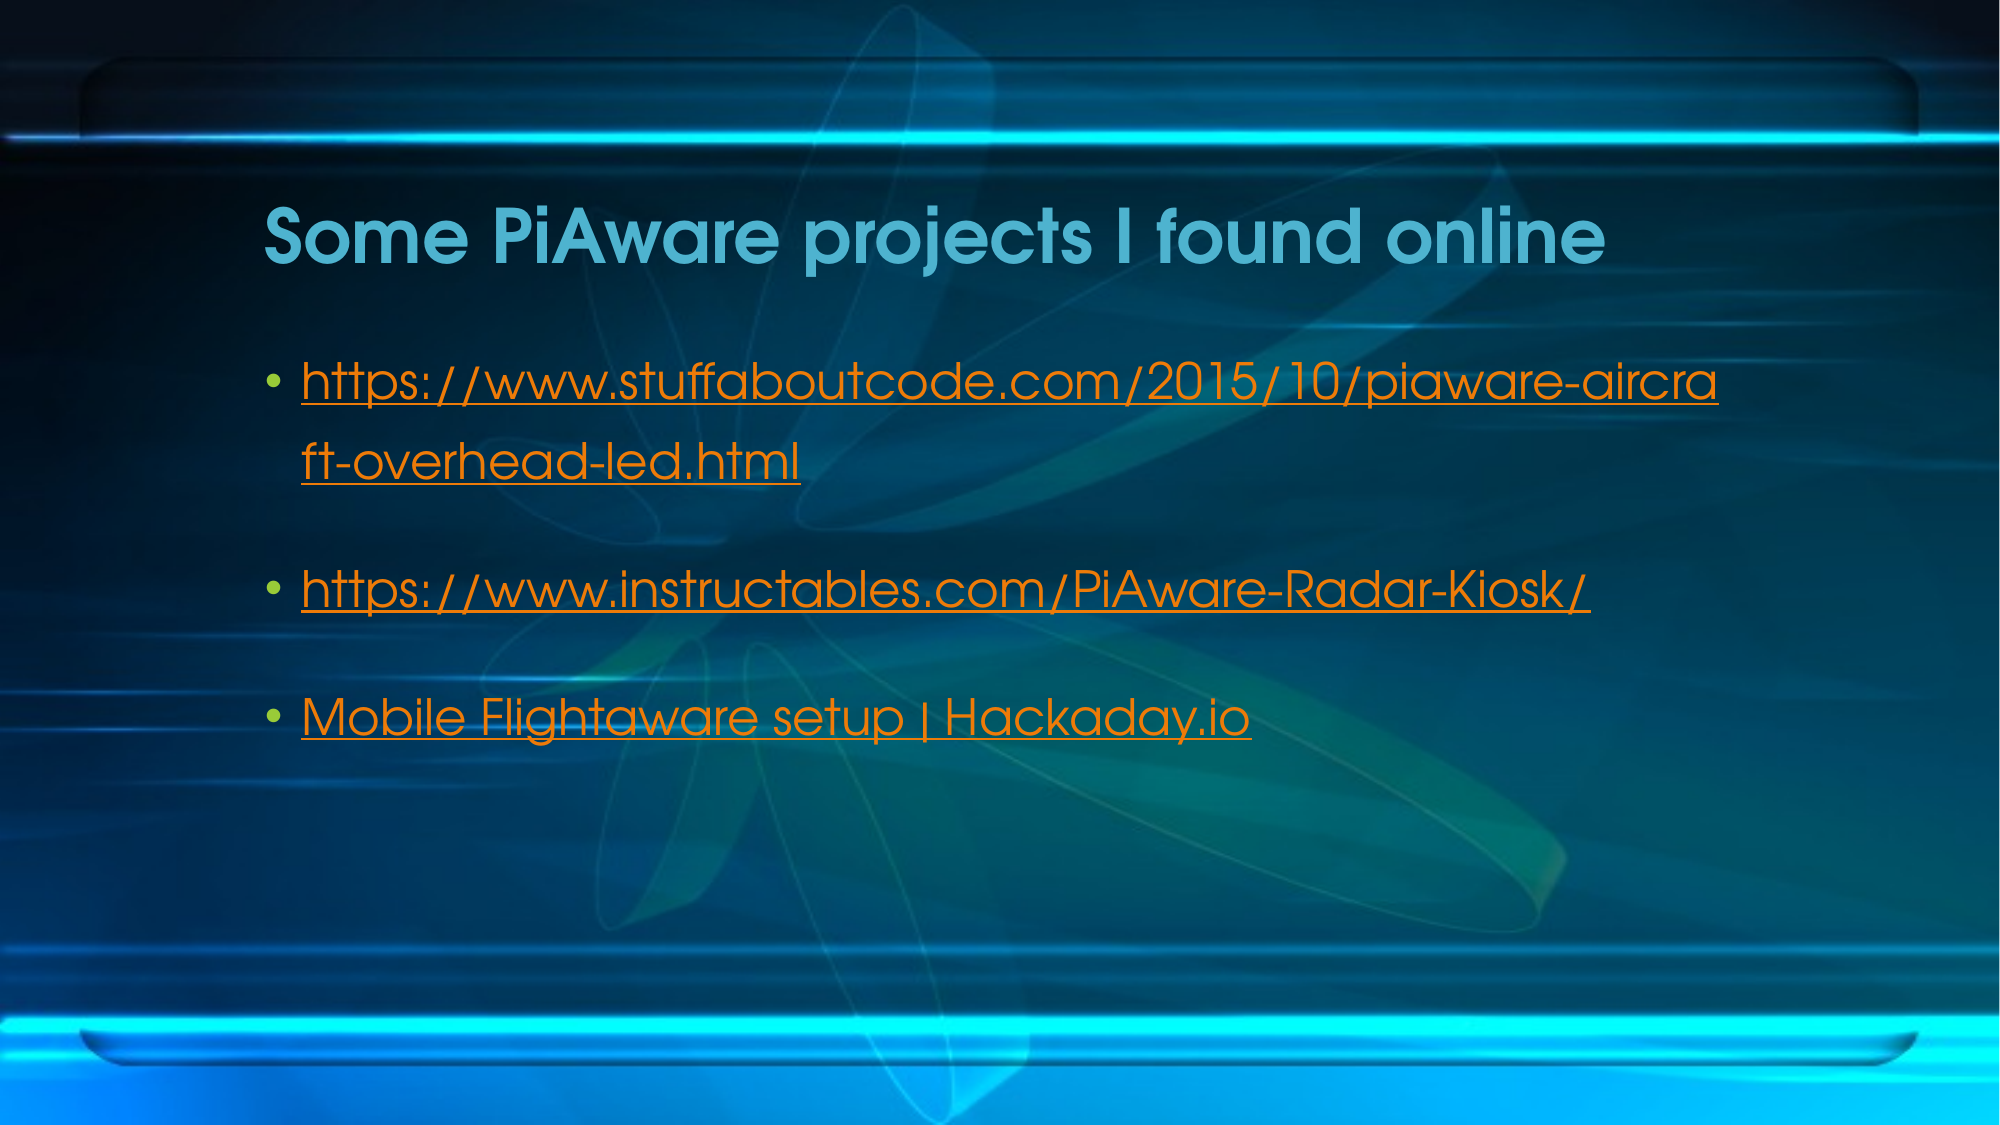

# Some PiAware projects I found online
https://www.stuffaboutcode.com/2015/10/piaware-aircraft-overhead-led.html
https://www.instructables.com/PiAware-Radar-Kiosk/
Mobile Flightaware setup | Hackaday.io